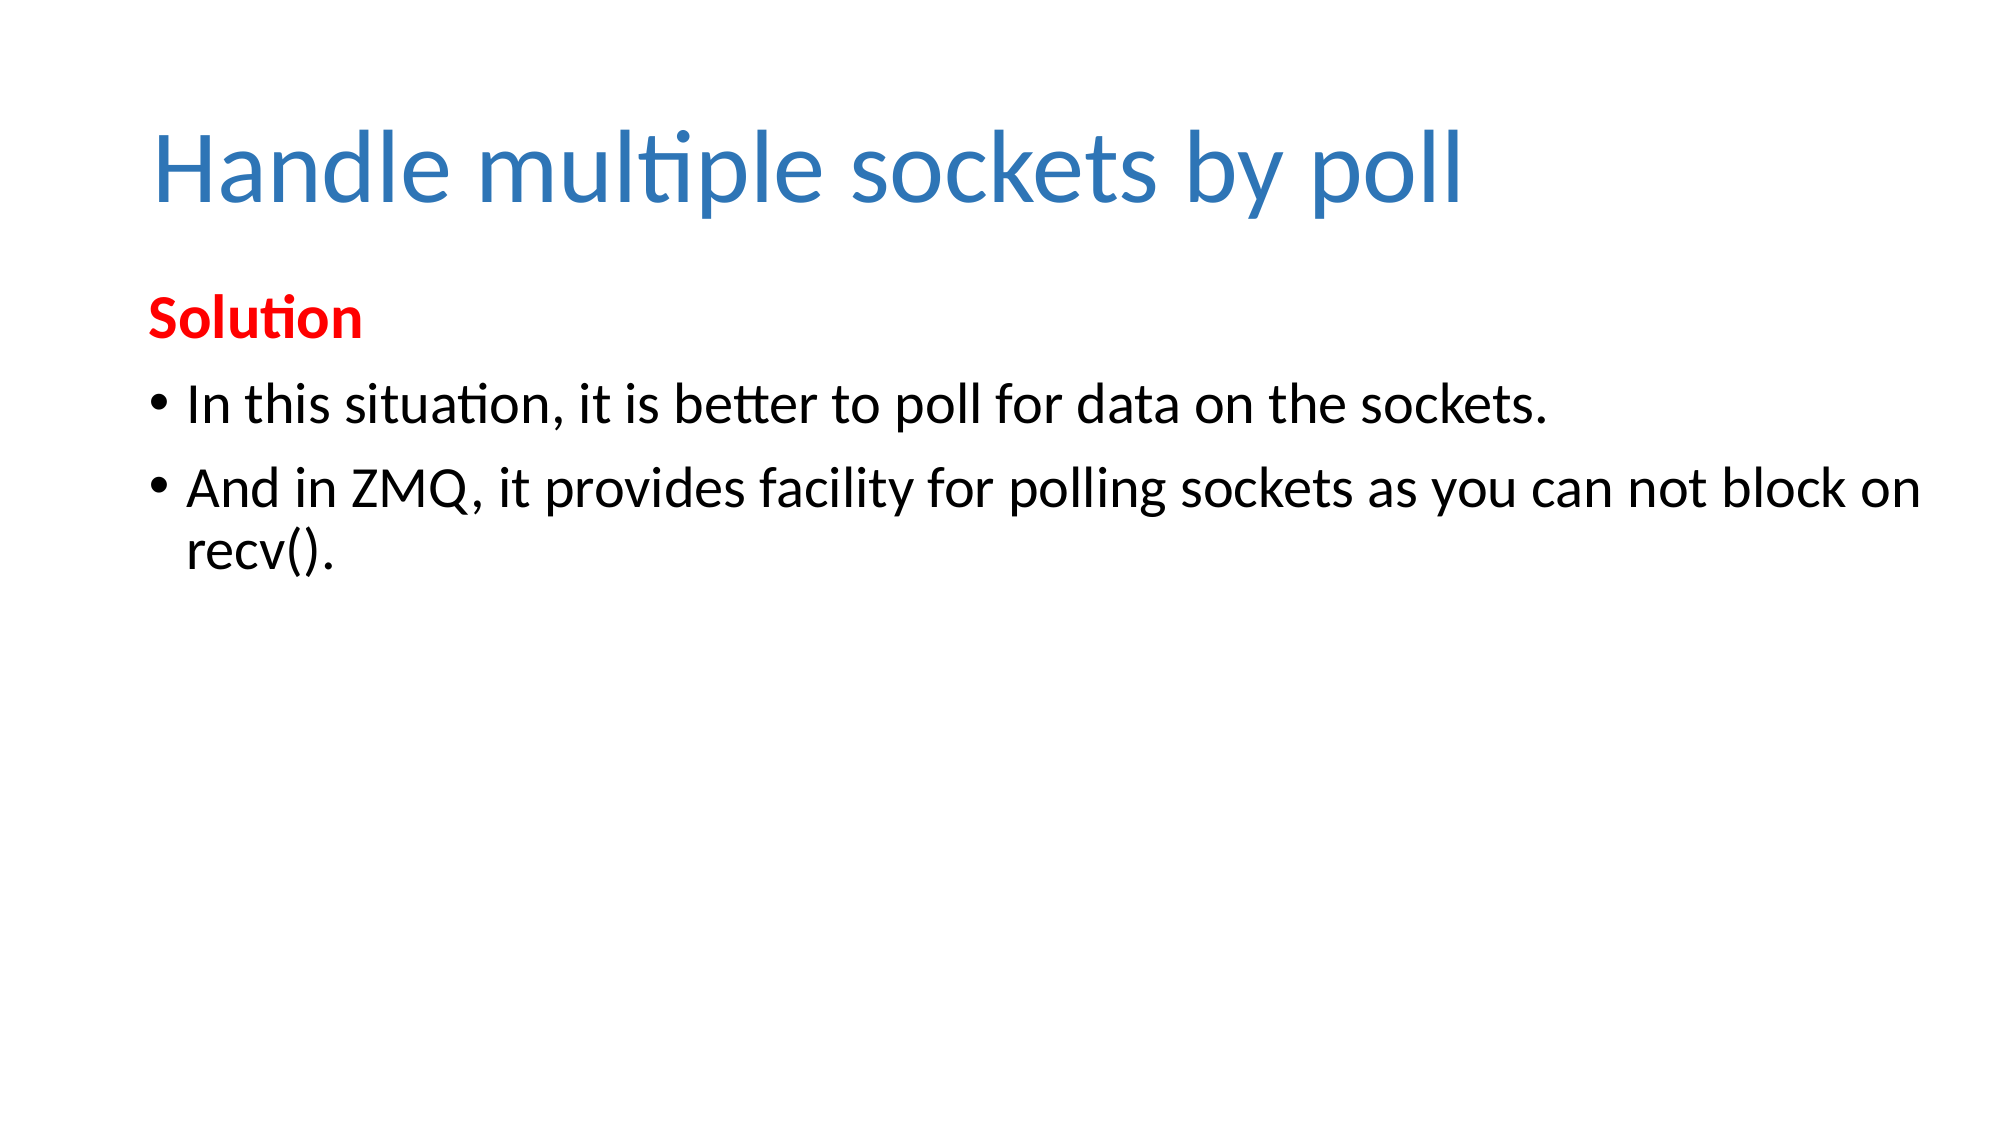

# Handle multiple sockets by poll
Solution
In this situation, it is better to poll for data on the sockets.
And in ZMQ, it provides facility for polling sockets as you can not block on recv().